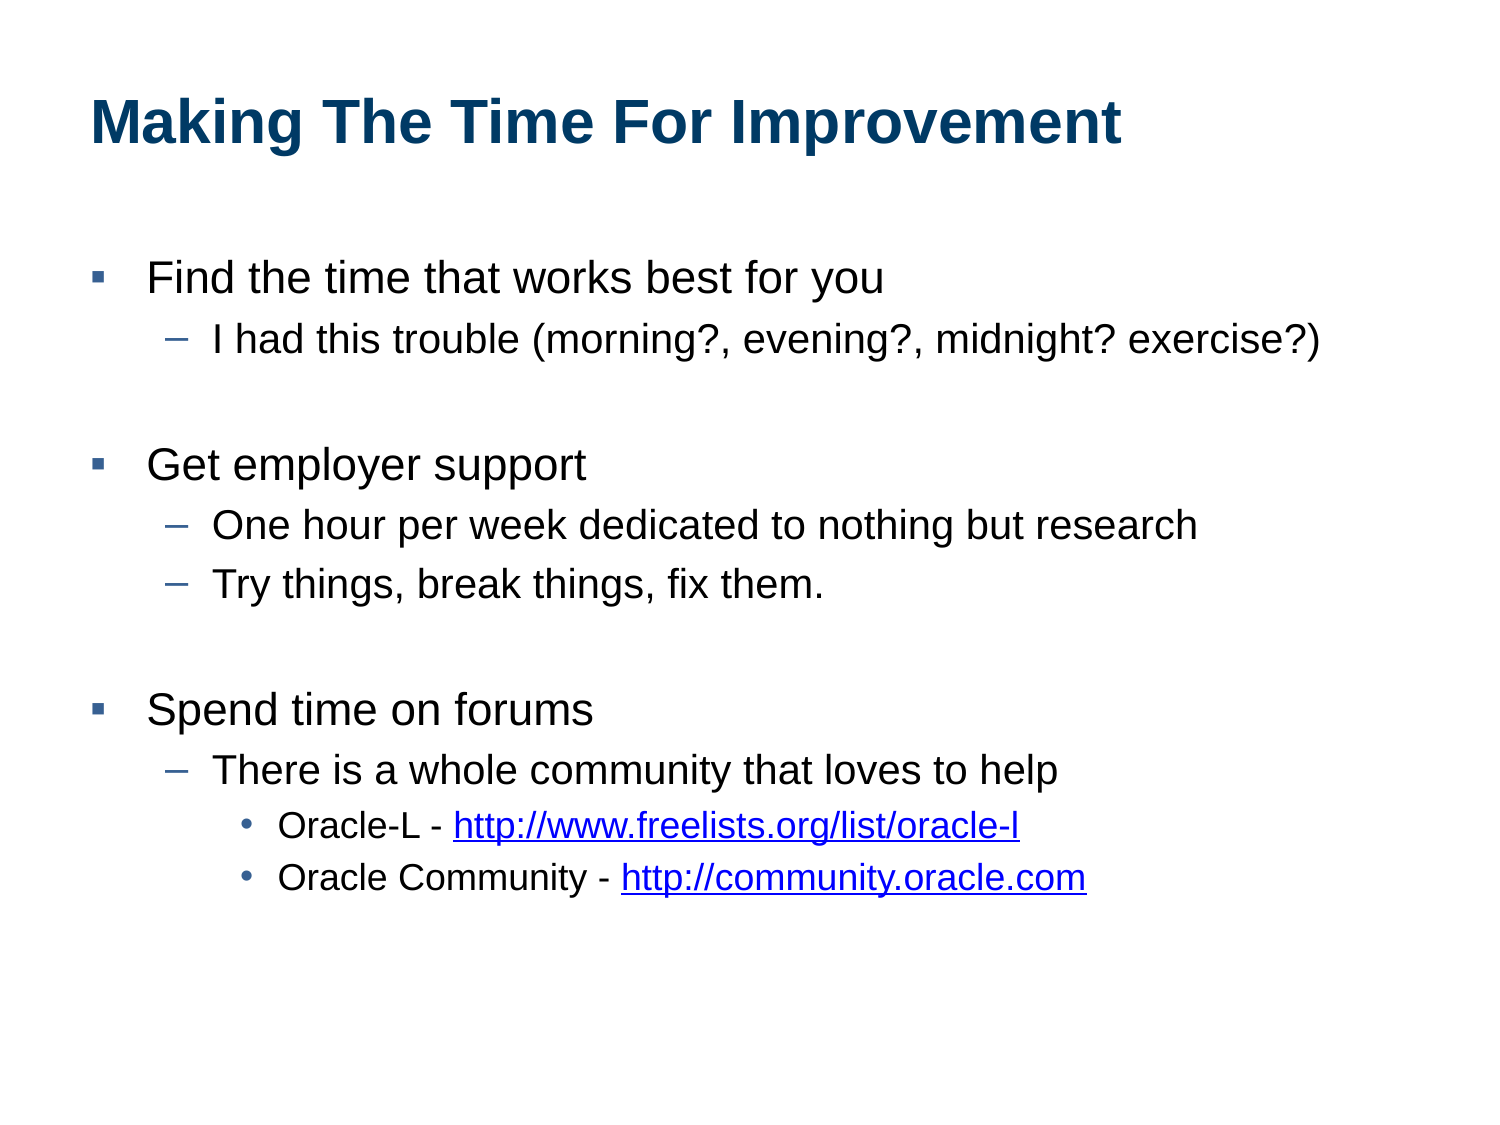

# Making The Time For Improvement
Find the time that works best for you
I had this trouble (morning?, evening?, midnight? exercise?)

Get employer support
One hour per week dedicated to nothing but research
Try things, break things, fix them.

Spend time on forums
There is a whole community that loves to help
Oracle-L - http://www.freelists.org/list/oracle-l
Oracle Community - http://community.oracle.com

15